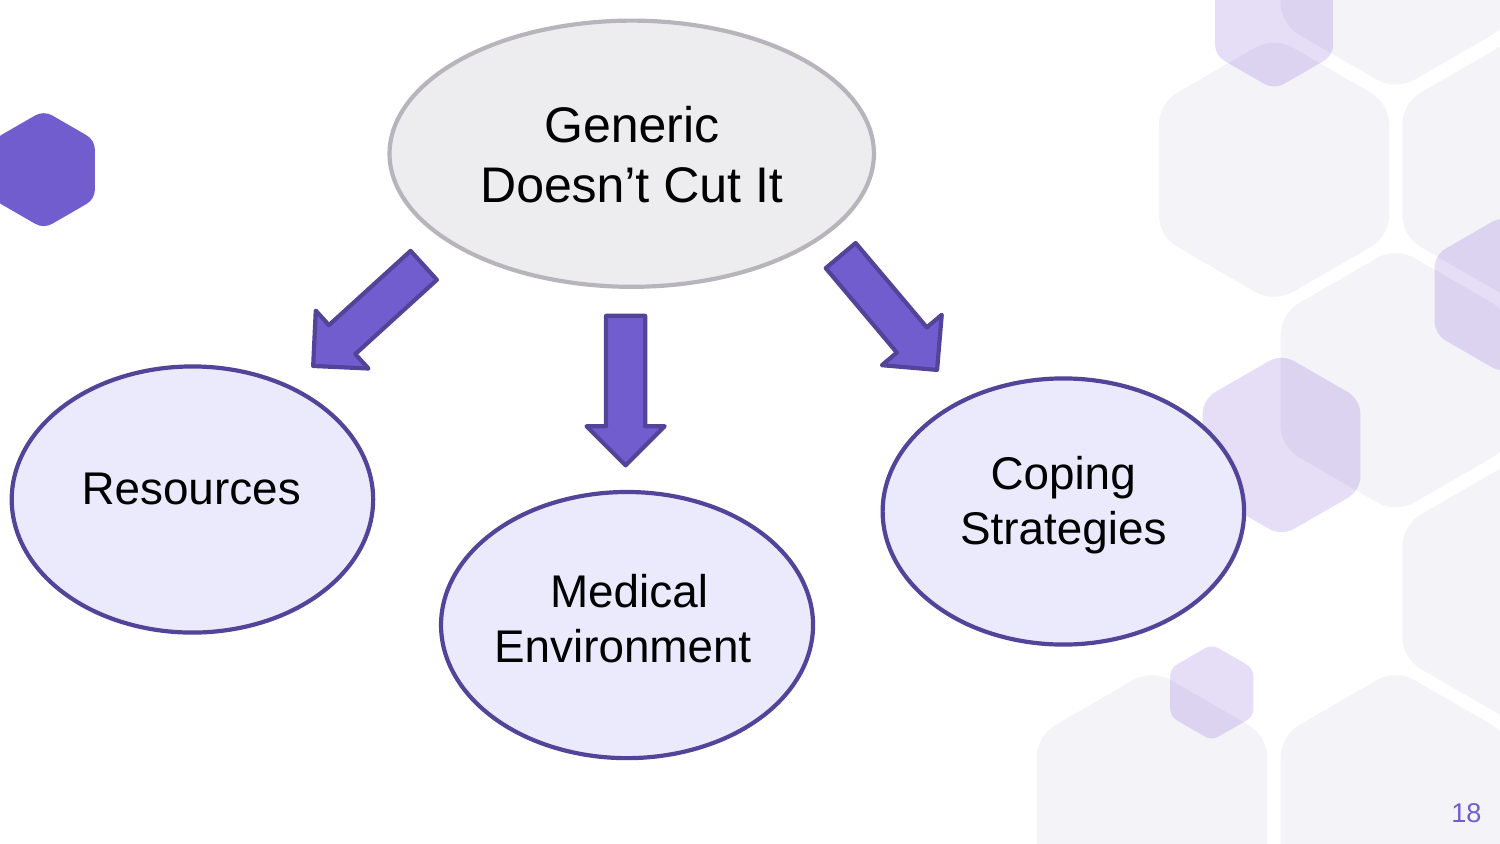

Generic Doesn’t Cut It

Coping Strategies
Resources

Medical Environment
18